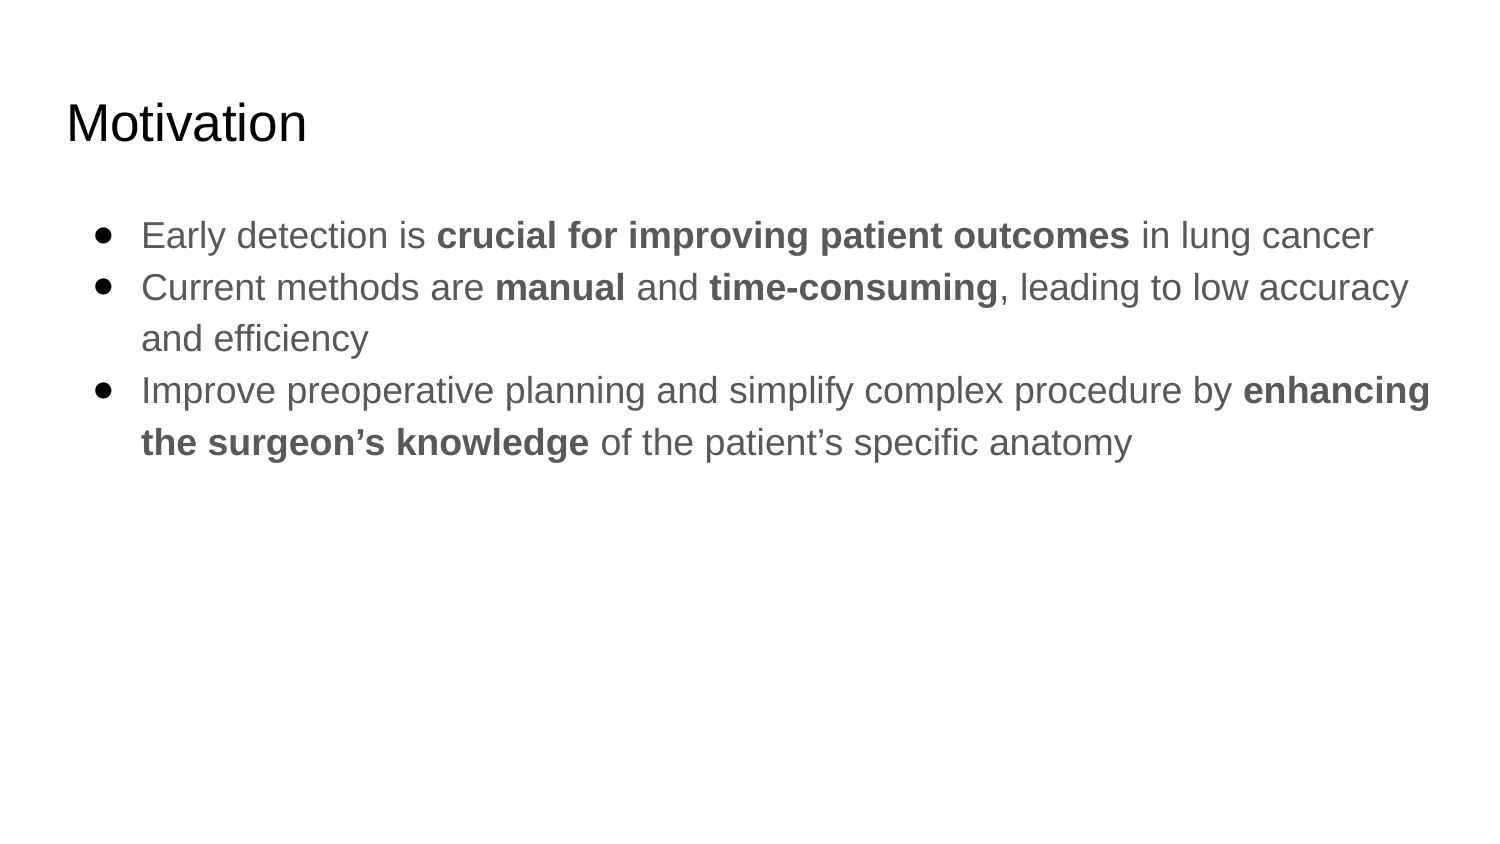

# Motivation
Early detection is crucial for improving patient outcomes in lung cancer
Current methods are manual and time-consuming, leading to low accuracy and efficiency
Improve preoperative planning and simplify complex procedure by enhancing the surgeon’s knowledge of the patient’s specific anatomy